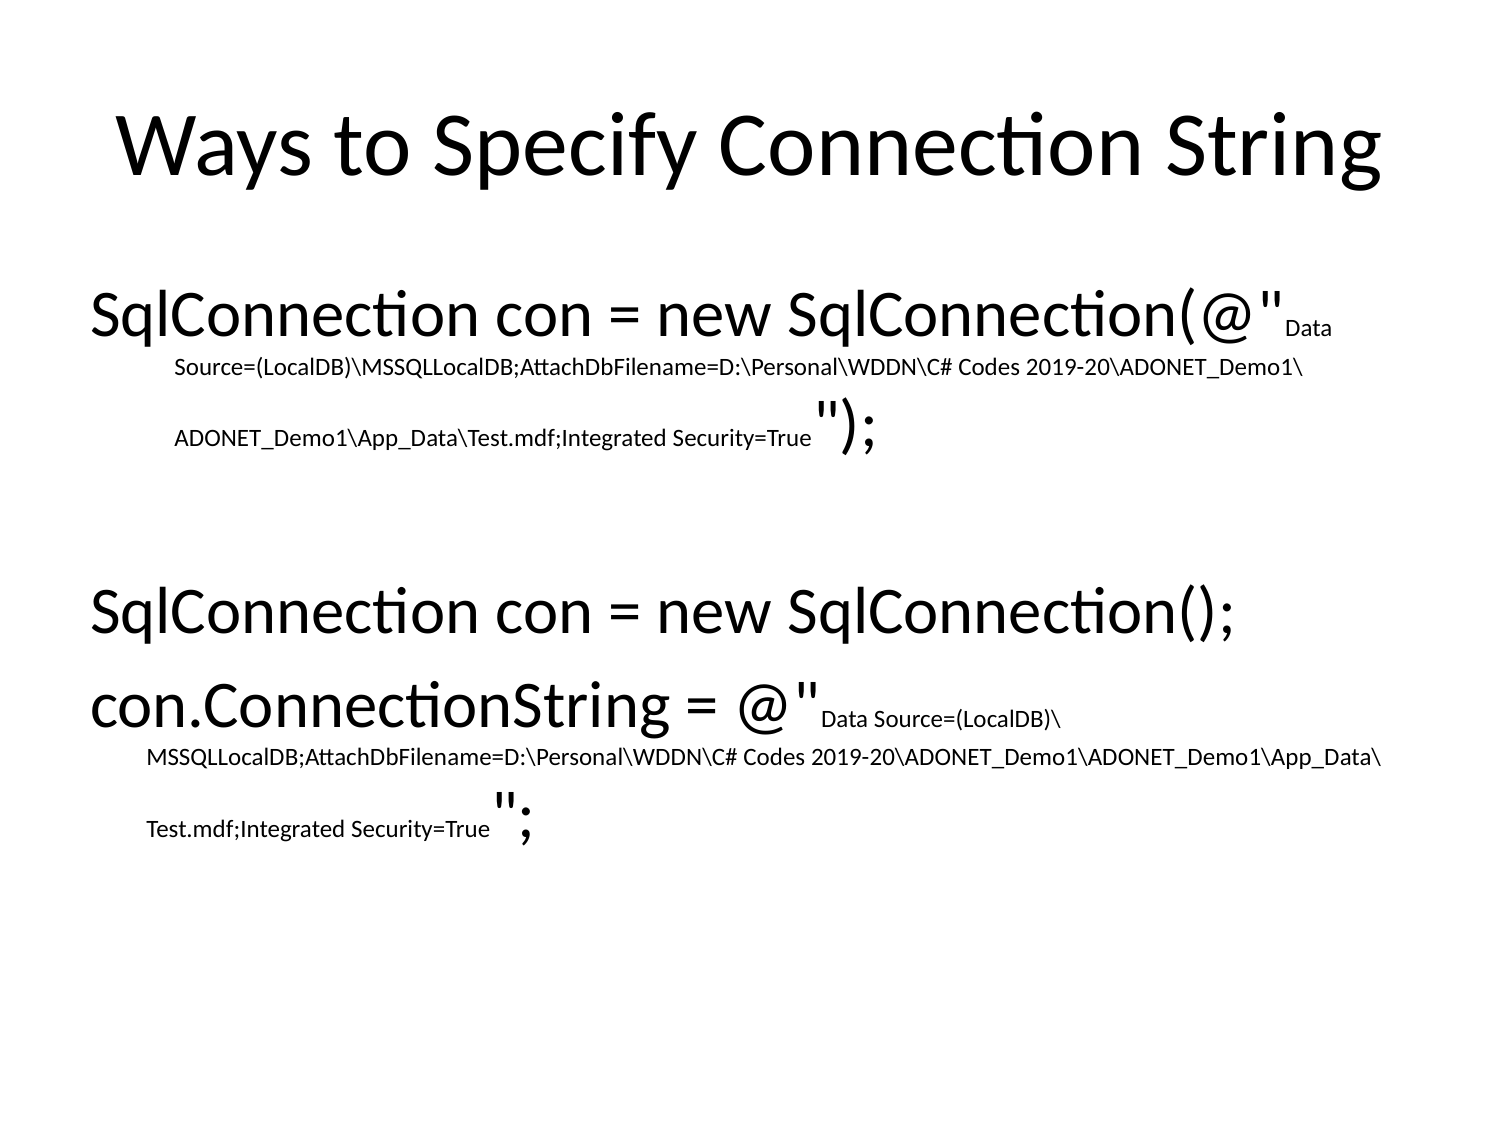

# Ways to Specify Connection String
SqlConnection con = new SqlConnection(@"Data Source=(LocalDB)\MSSQLLocalDB;AttachDbFilename=D:\Personal\WDDN\C# Codes 2019-20\ADONET_Demo1\ADONET_Demo1\App_Data\Test.mdf;Integrated Security=True");

SqlConnection con = new SqlConnection();
con.ConnectionString = @"Data Source=(LocalDB)\MSSQLLocalDB;AttachDbFilename=D:\Personal\WDDN\C# Codes 2019-20\ADONET_Demo1\ADONET_Demo1\App_Data\Test.mdf;Integrated Security=True";